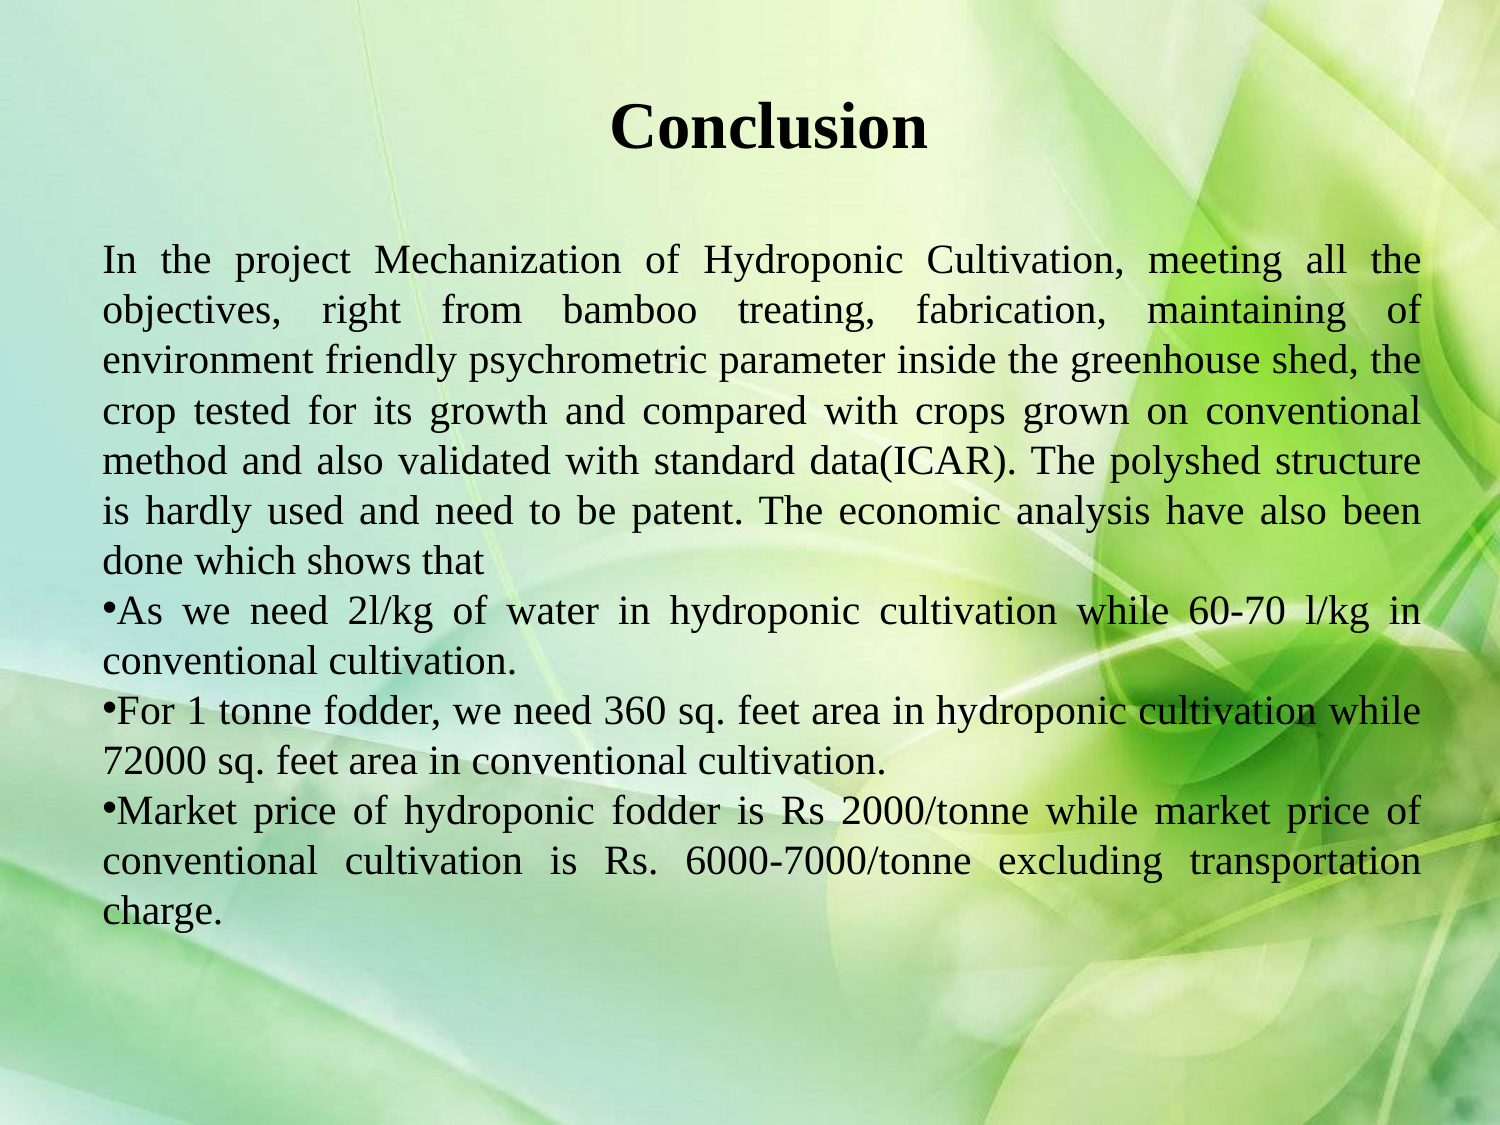

Conclusion

In the project Mechanization of Hydroponic Cultivation, meeting all the objectives, right from bamboo treating, fabrication, maintaining of environment friendly psychrometric parameter inside the greenhouse shed, the crop tested for its growth and compared with crops grown on conventional method and also validated with standard data(ICAR). The polyshed structure is hardly used and need to be patent. The economic analysis have also been done which shows that
As we need 2l/kg of water in hydroponic cultivation while 60-70 l/kg in conventional cultivation.
For 1 tonne fodder, we need 360 sq. feet area in hydroponic cultivation while 72000 sq. feet area in conventional cultivation.
Market price of hydroponic fodder is Rs 2000/tonne while market price of conventional cultivation is Rs. 6000-7000/tonne excluding transportation charge.